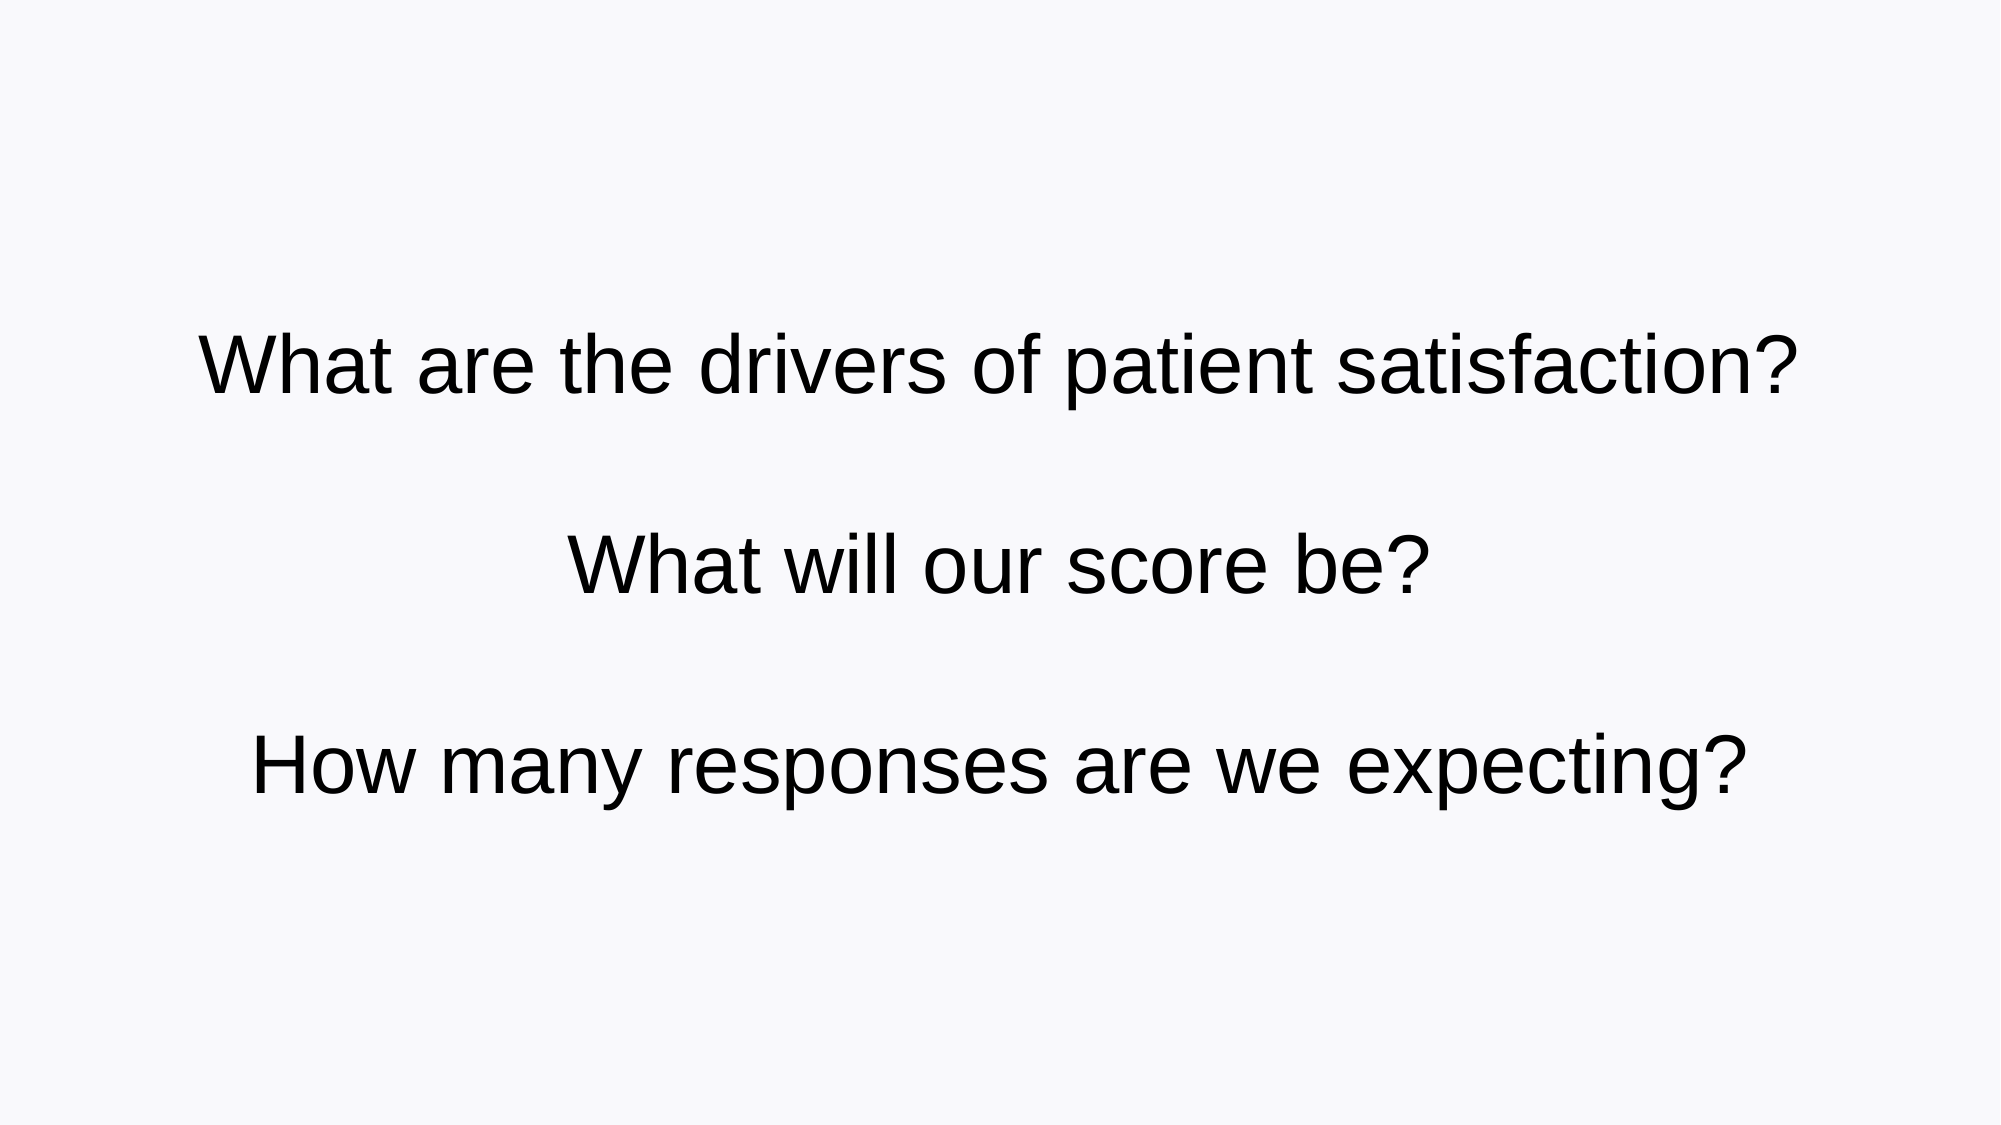

What are the drivers of patient satisfaction?

What will our score be?

How many responses are we expecting?